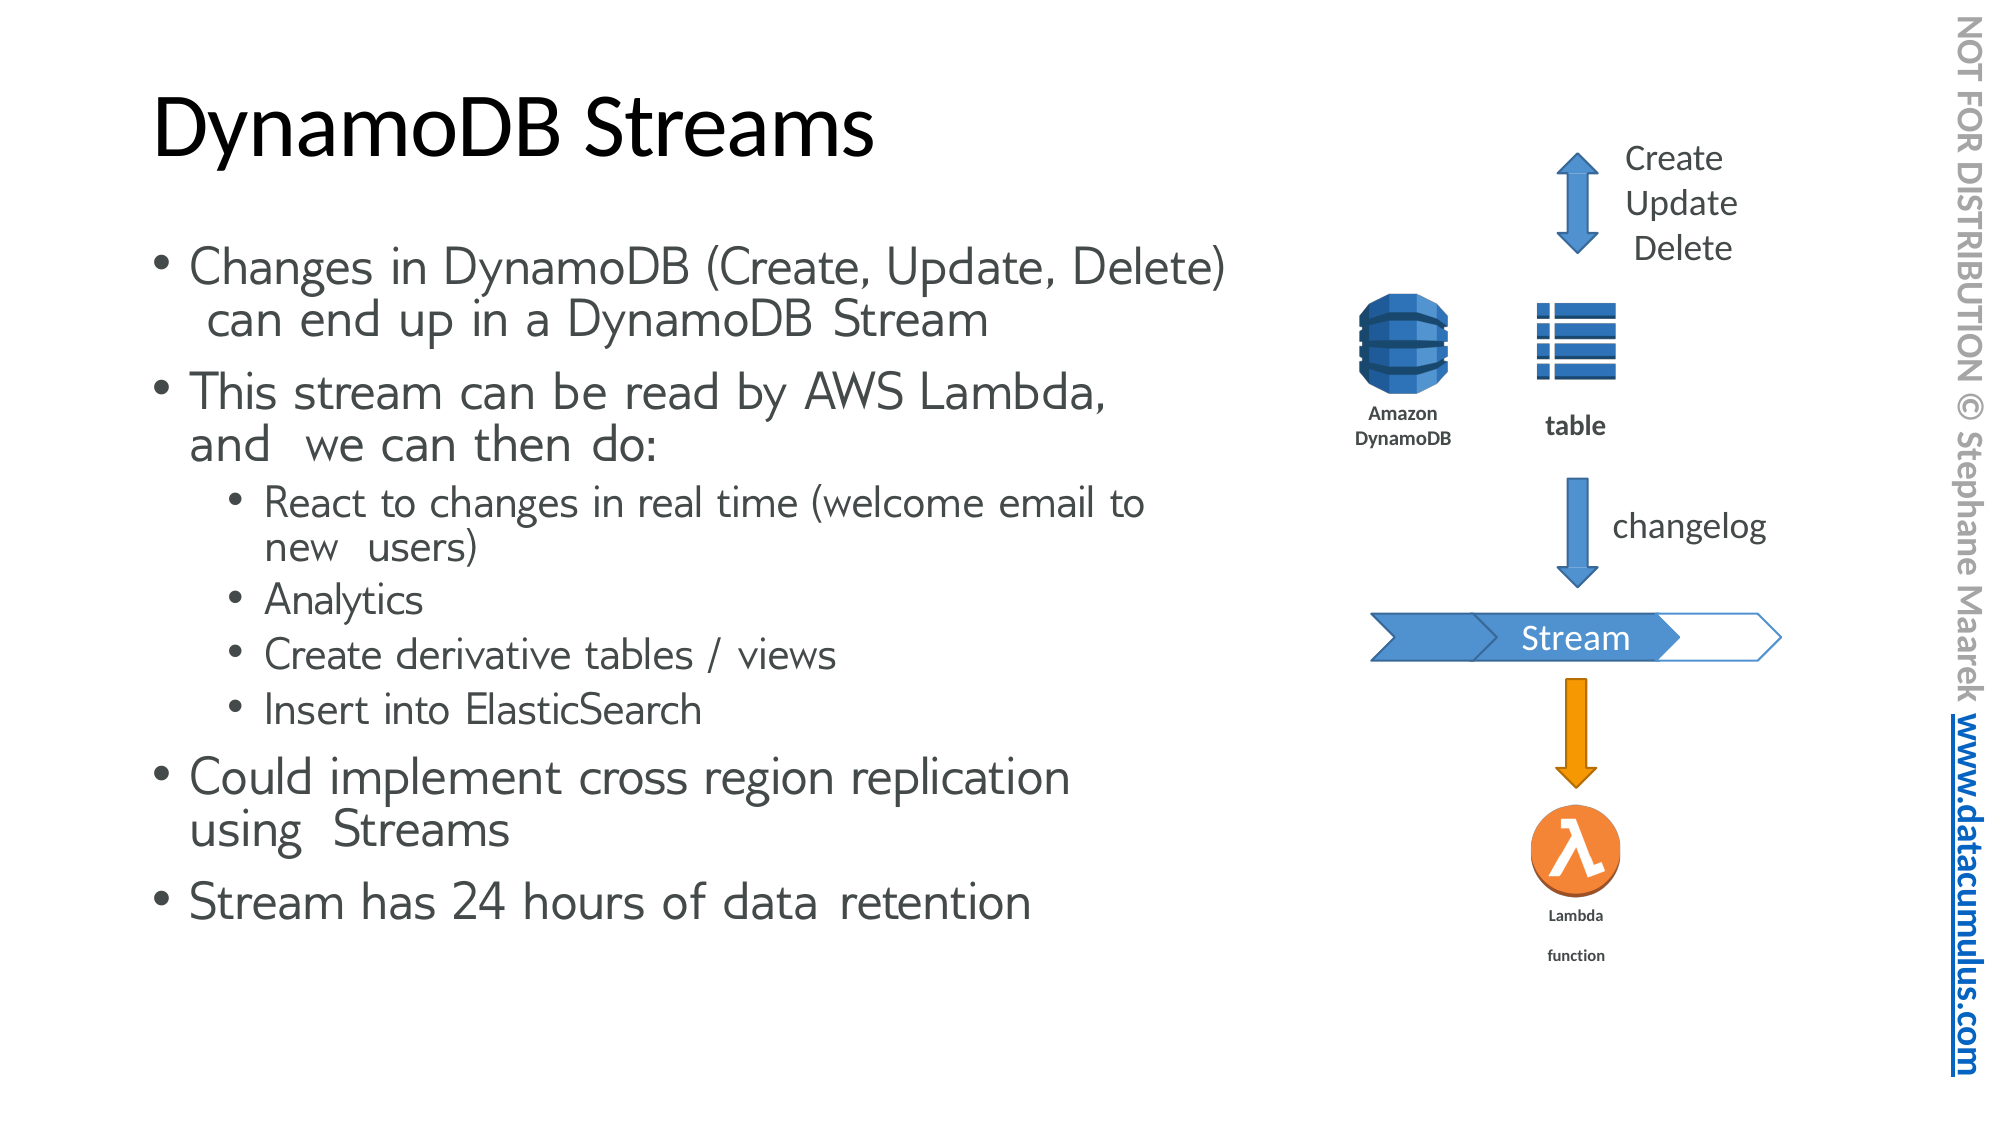

NOT FOR DISTRIBUTION © Stephane Maarek www.datacumulus.com
# DynamoDB Streams
Create  Update  Delete

Changes in DynamoDB (Create, Update, Delete)  can end up in a DynamoDB Stream
This stream can be read by AWS Lambda, and  we can then do:
React to changes in real time (welcome email to new  users)
Analytics
Create derivative tables / views
Insert into ElasticSearch
Could implement cross region replication using  Streams
Stream has 24 hours of data retention

Amazon  DynamoDB
table

changelog
Stream

Lambda  function
© Stephane Maarek